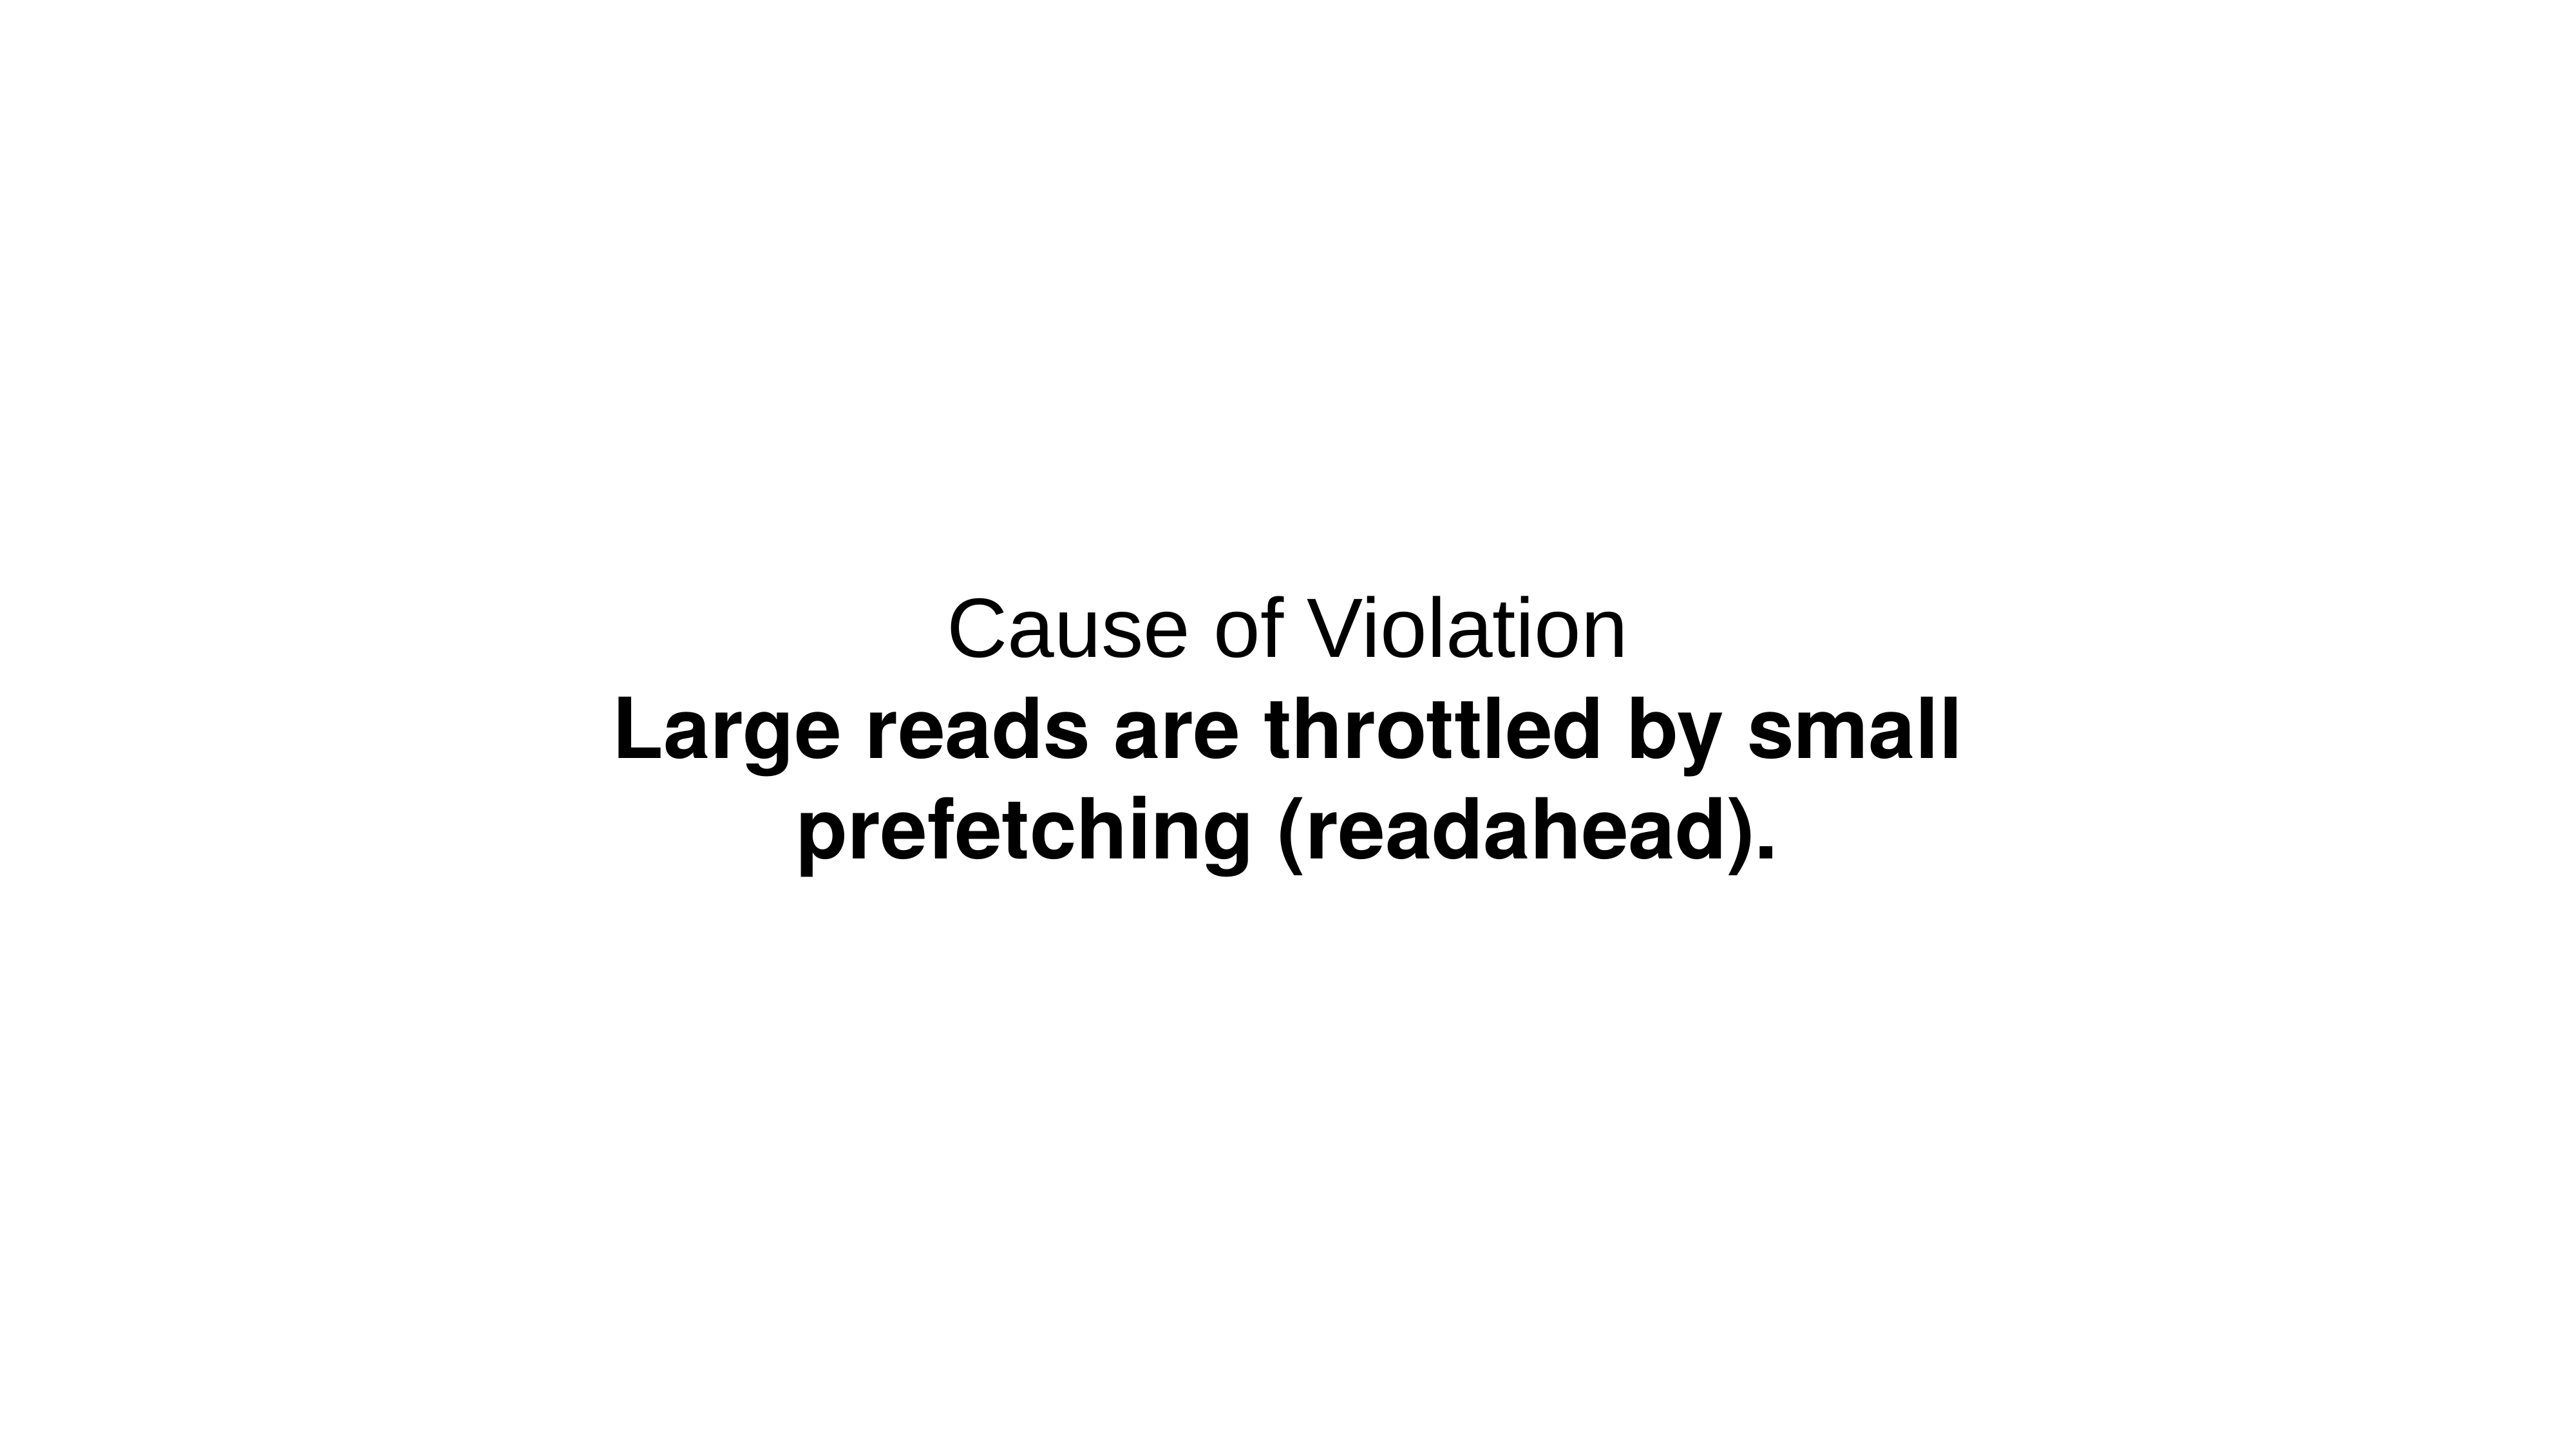

# Cause of Violation
Large reads are throttled by small prefetching (readahead).